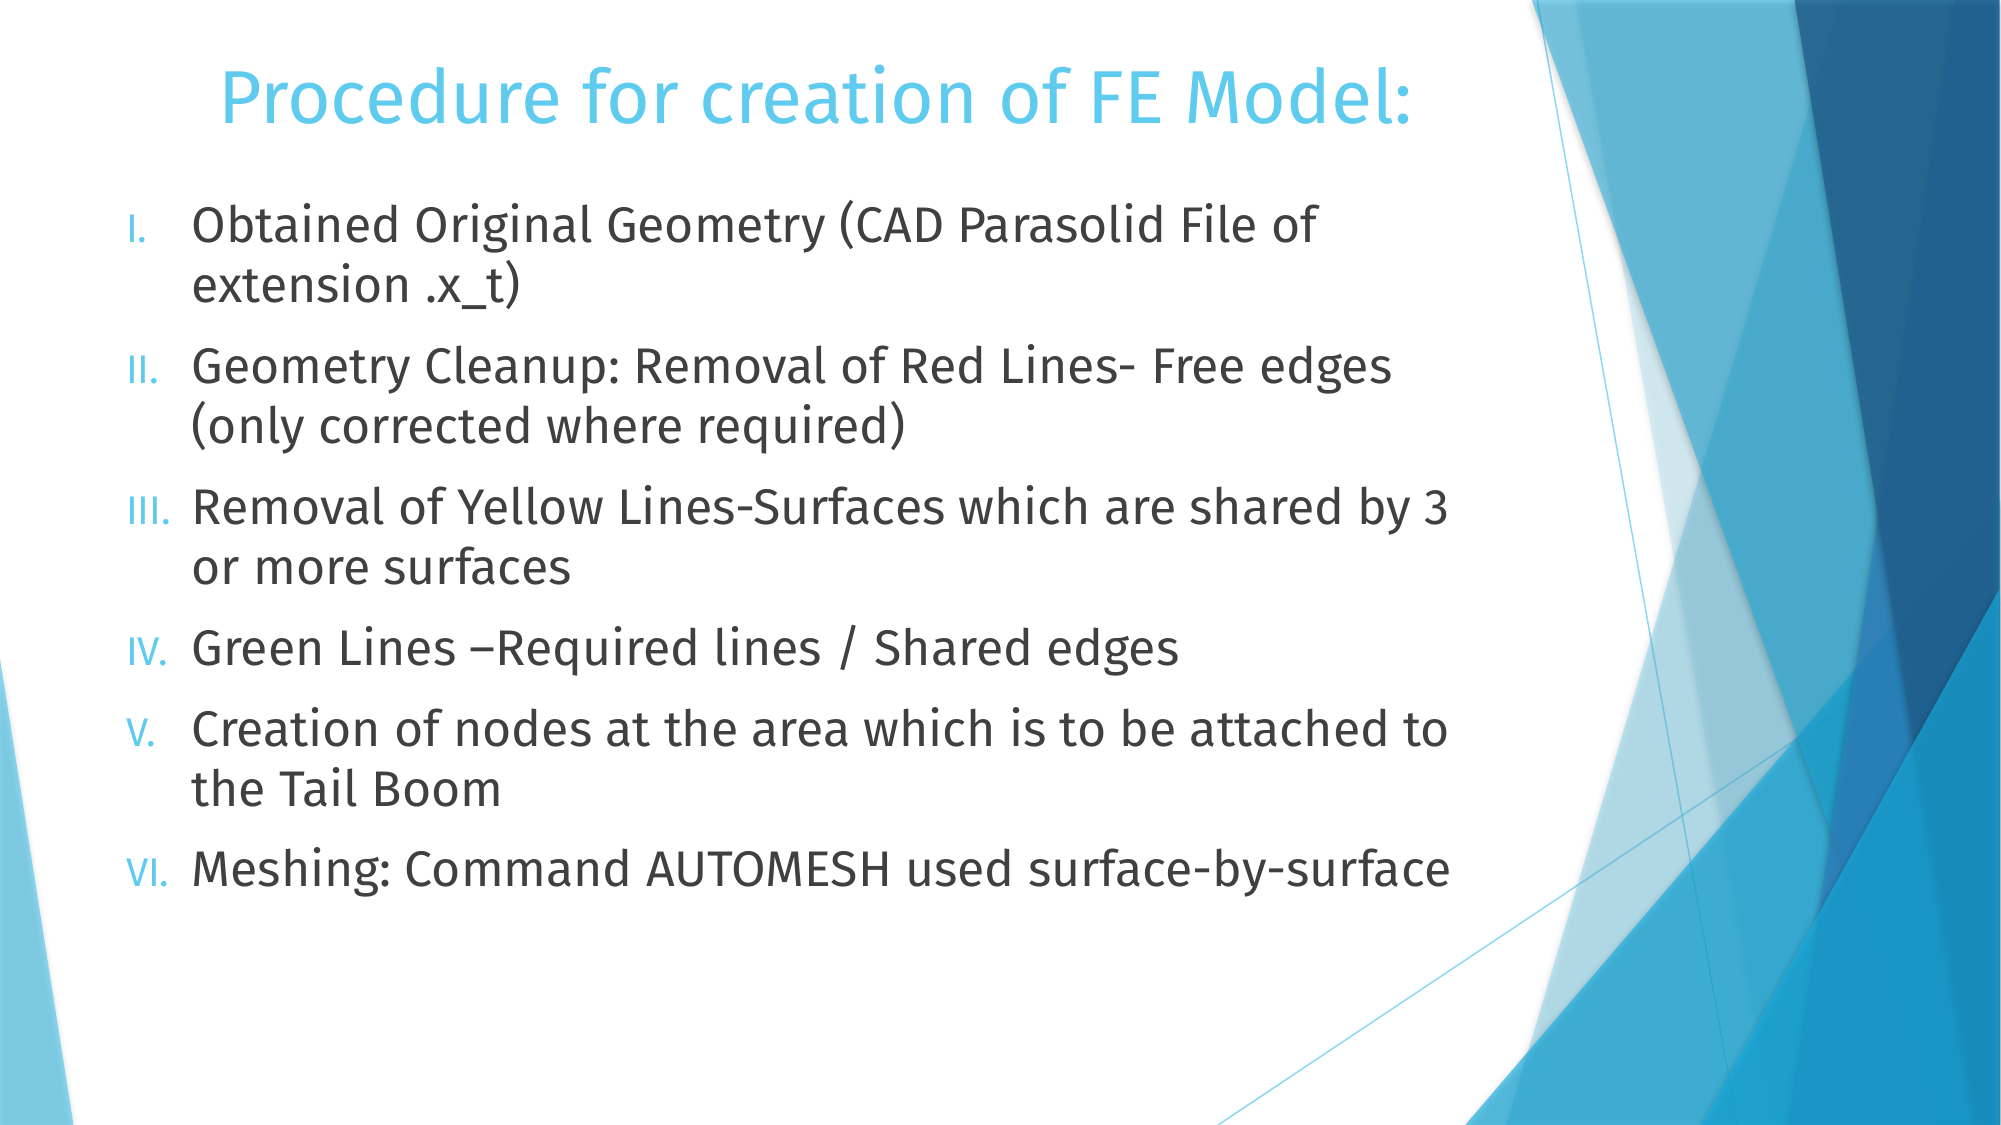

# Procedure for creation of FE Model:
Obtained Original Geometry (CAD Parasolid File of extension .x_t)
Geometry Cleanup: Removal of Red Lines- Free edges (only corrected where required)
Removal of Yellow Lines-Surfaces which are shared by 3 or more surfaces
Green Lines –Required lines / Shared edges
Creation of nodes at the area which is to be attached to the Tail Boom
Meshing: Command AUTOMESH used surface-by-surface